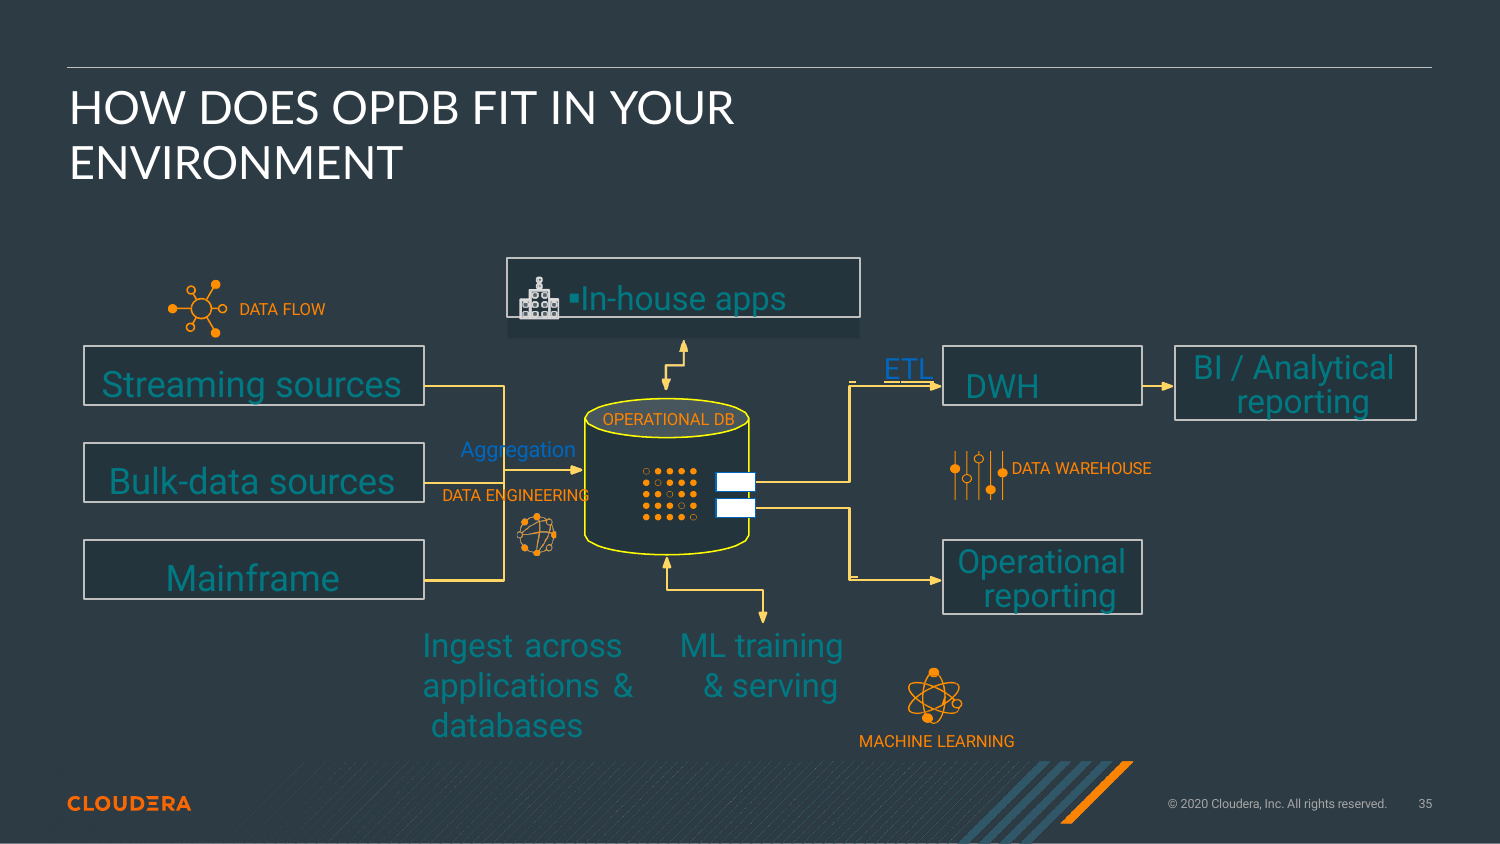

# HOW DOES OPDB FIT IN YOUR ENVIRONMENT

In-house apps

DATA FLOW
Streaming sources
BI / Analytical  reporting
DWH
 	ETL

OPERATIONAL DB
Aggregation
Bulk-data sources

DATA WAREHOUSE

DATA ENGINEERING

Mainframe
Operational  reporting
ML training  & serving
Ingest across  applications &  databases

MACHINE LEARNING
© 2020 Cloudera, Inc. All rights reserved.
35